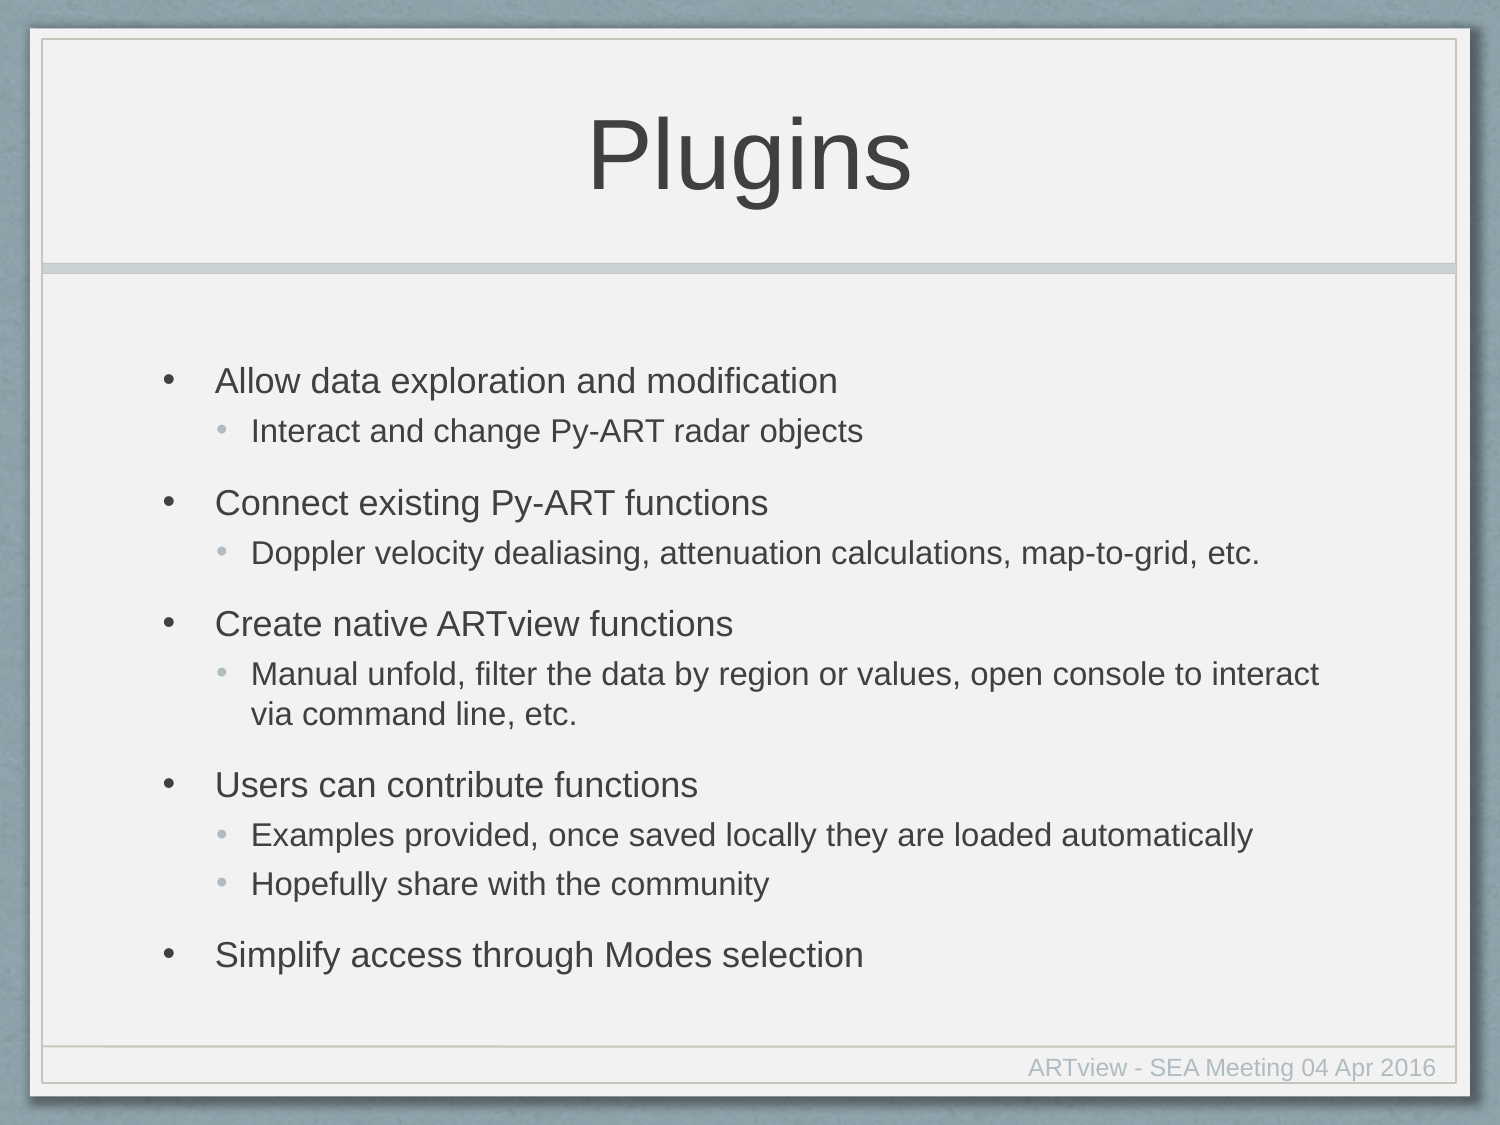

# Plugins
Allow data exploration and modification
Interact and change Py-ART radar objects
Connect existing Py-ART functions
Doppler velocity dealiasing, attenuation calculations, map-to-grid, etc.
Create native ARTview functions
Manual unfold, filter the data by region or values, open console to interact via command line, etc.
Users can contribute functions
Examples provided, once saved locally they are loaded automatically
Hopefully share with the community
Simplify access through Modes selection
ARTview - SEA Meeting 04 Apr 2016